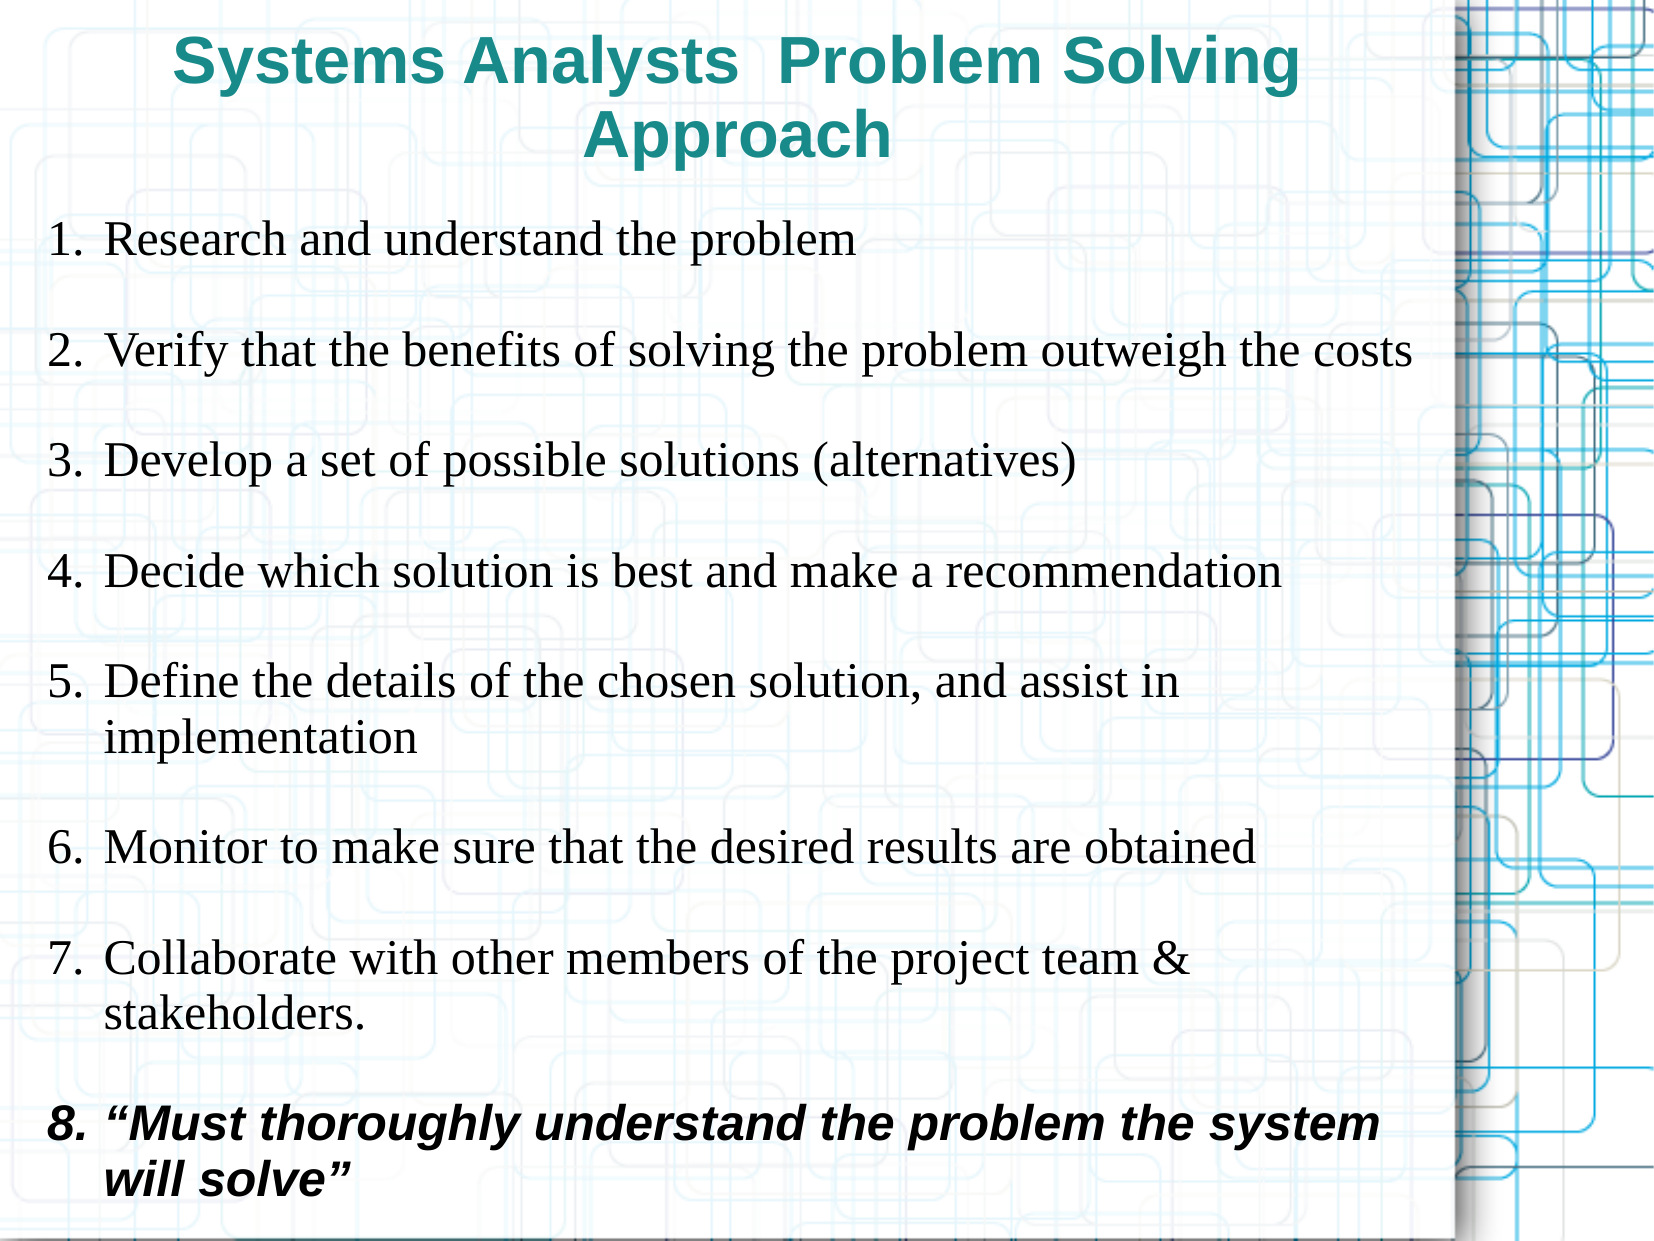

# Systems Analysts  Problem Solving Approach
Research and understand the problem
Verify that the benefits of solving the problem outweigh the costs
Develop a set of possible solutions (alternatives)
Decide which solution is best and make a recommendation
Define the details of the chosen solution, and assist in implementation
Monitor to make sure that the desired results are obtained
Collaborate with other members of the project team & stakeholders.
“Must thoroughly understand the problem the system will solve”